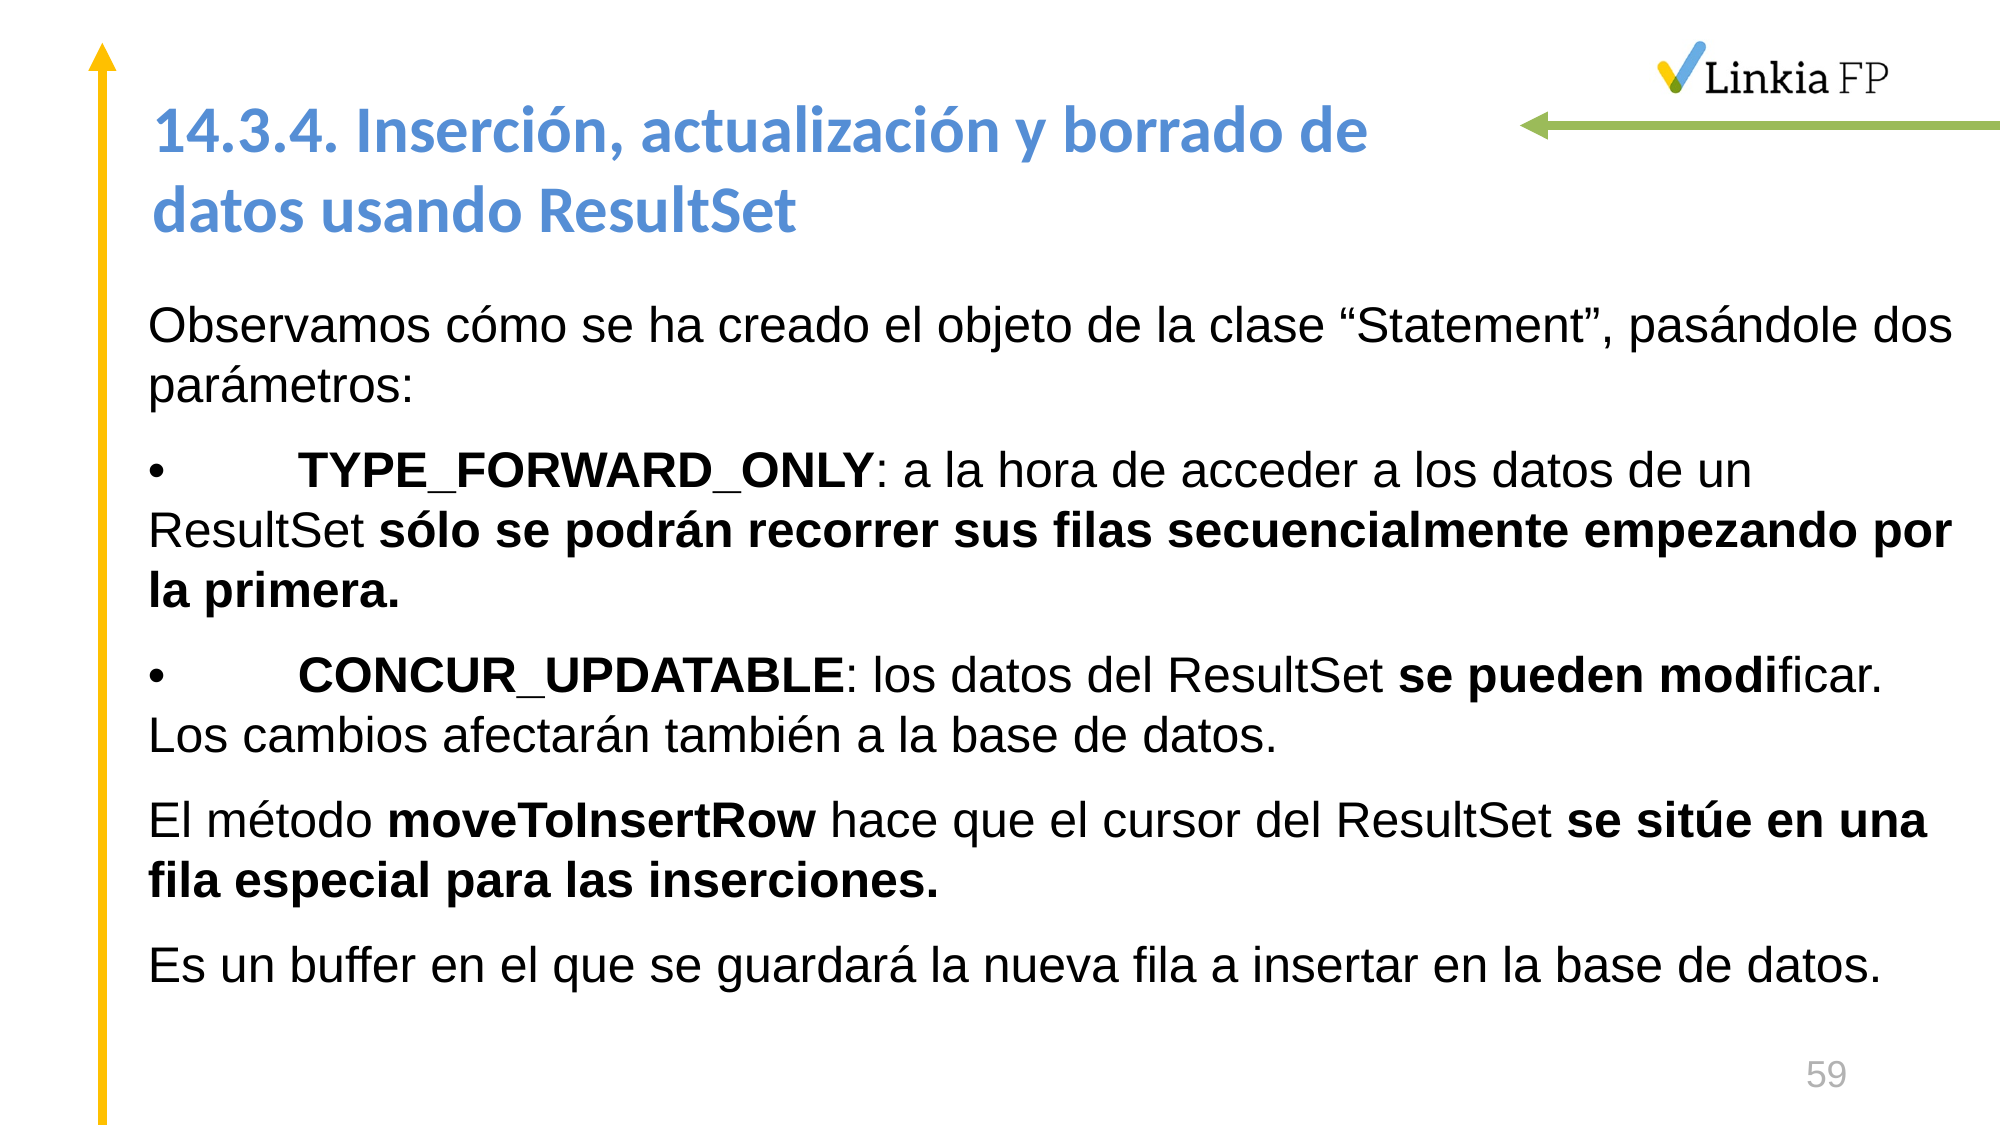

# 14.3.4. Inserción, actualización y borrado de datos usando ResultSet
Observamos cómo se ha creado el objeto de la clase “Statement”, pasándole dos parámetros:
•	TYPE_FORWARD_ONLY: a la hora de acceder a los datos de un ResultSet sólo se podrán recorrer sus filas secuencialmente empezando por la primera.
•	CONCUR_UPDATABLE: los datos del ResultSet se pueden modificar. Los cambios afectarán también a la base de datos.
El método moveToInsertRow hace que el cursor del ResultSet se sitúe en una fila especial para las inserciones.
Es un buffer en el que se guardará la nueva fila a insertar en la base de datos.
59